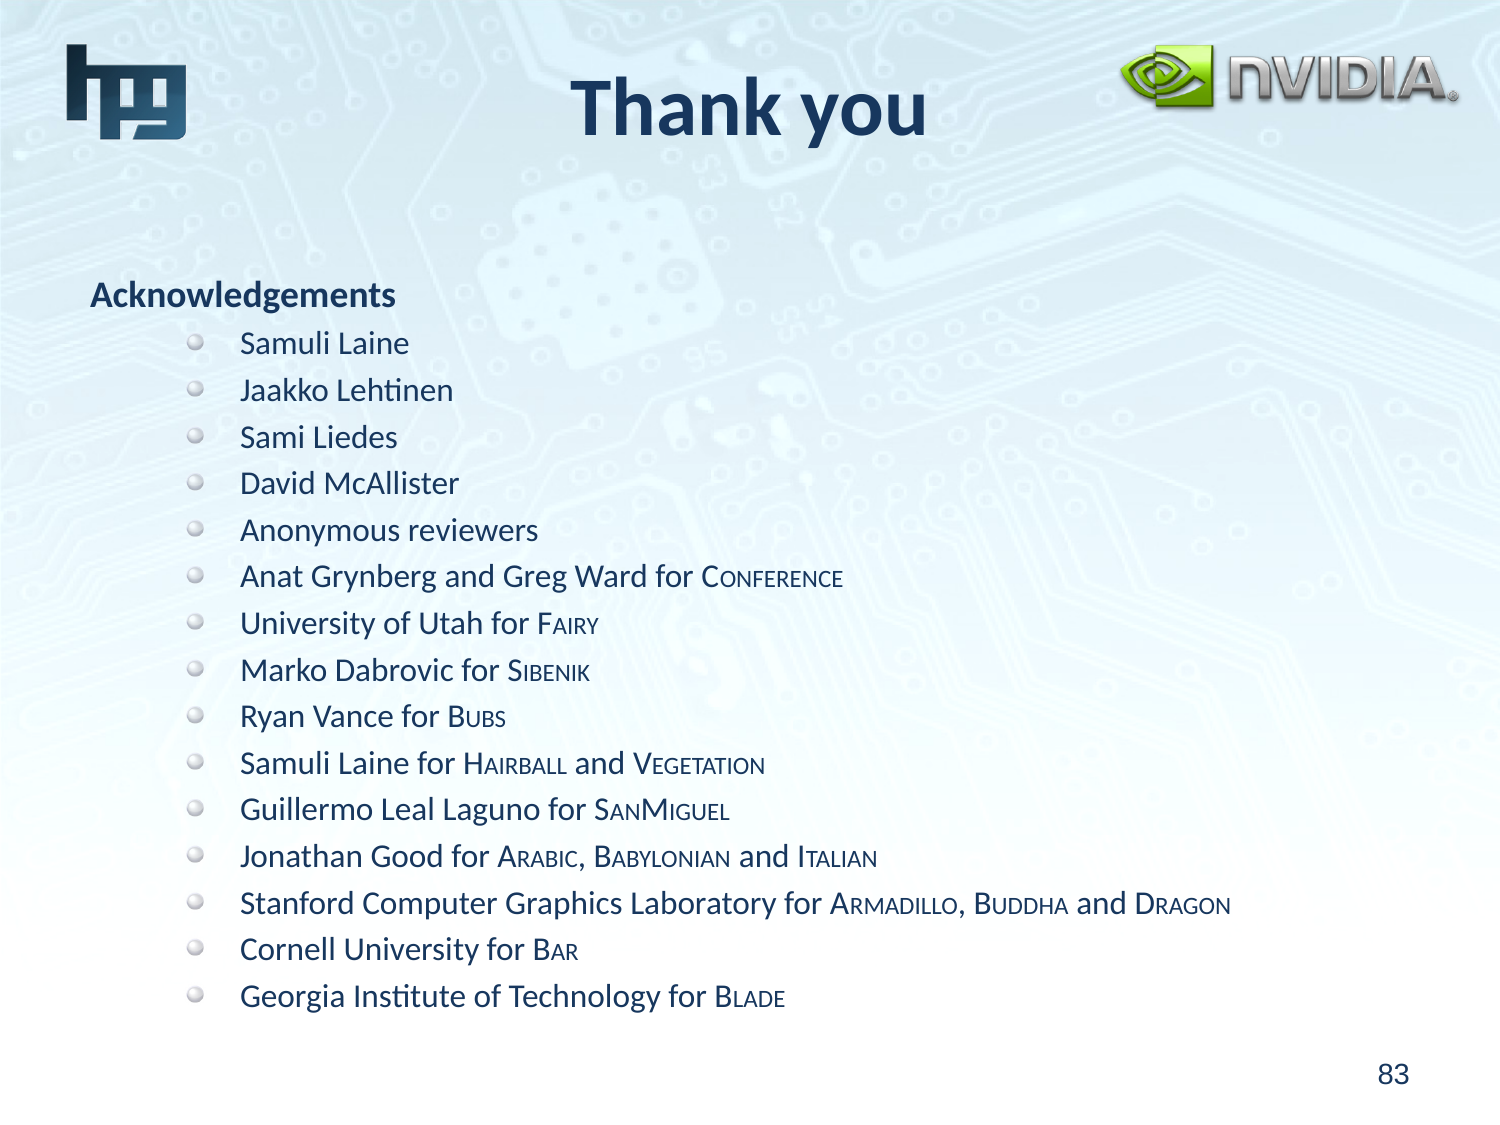

Thank you
Acknowledgements
Samuli Laine
Jaakko Lehtinen
Sami Liedes
David McAllister
Anonymous reviewers
Anat Grynberg and Greg Ward for CONFERENCE
University of Utah for FAIRY
Marko Dabrovic for SIBENIK
Ryan Vance for BUBS
Samuli Laine for HAIRBALL and VEGETATION
Guillermo Leal Laguno for SANMIGUEL
Jonathan Good for ARABIC, BABYLONIAN and ITALIAN
Stanford Computer Graphics Laboratory for ARMADILLO, BUDDHA and DRAGON
Cornell University for BAR
Georgia Institute of Technology for BLADE
83